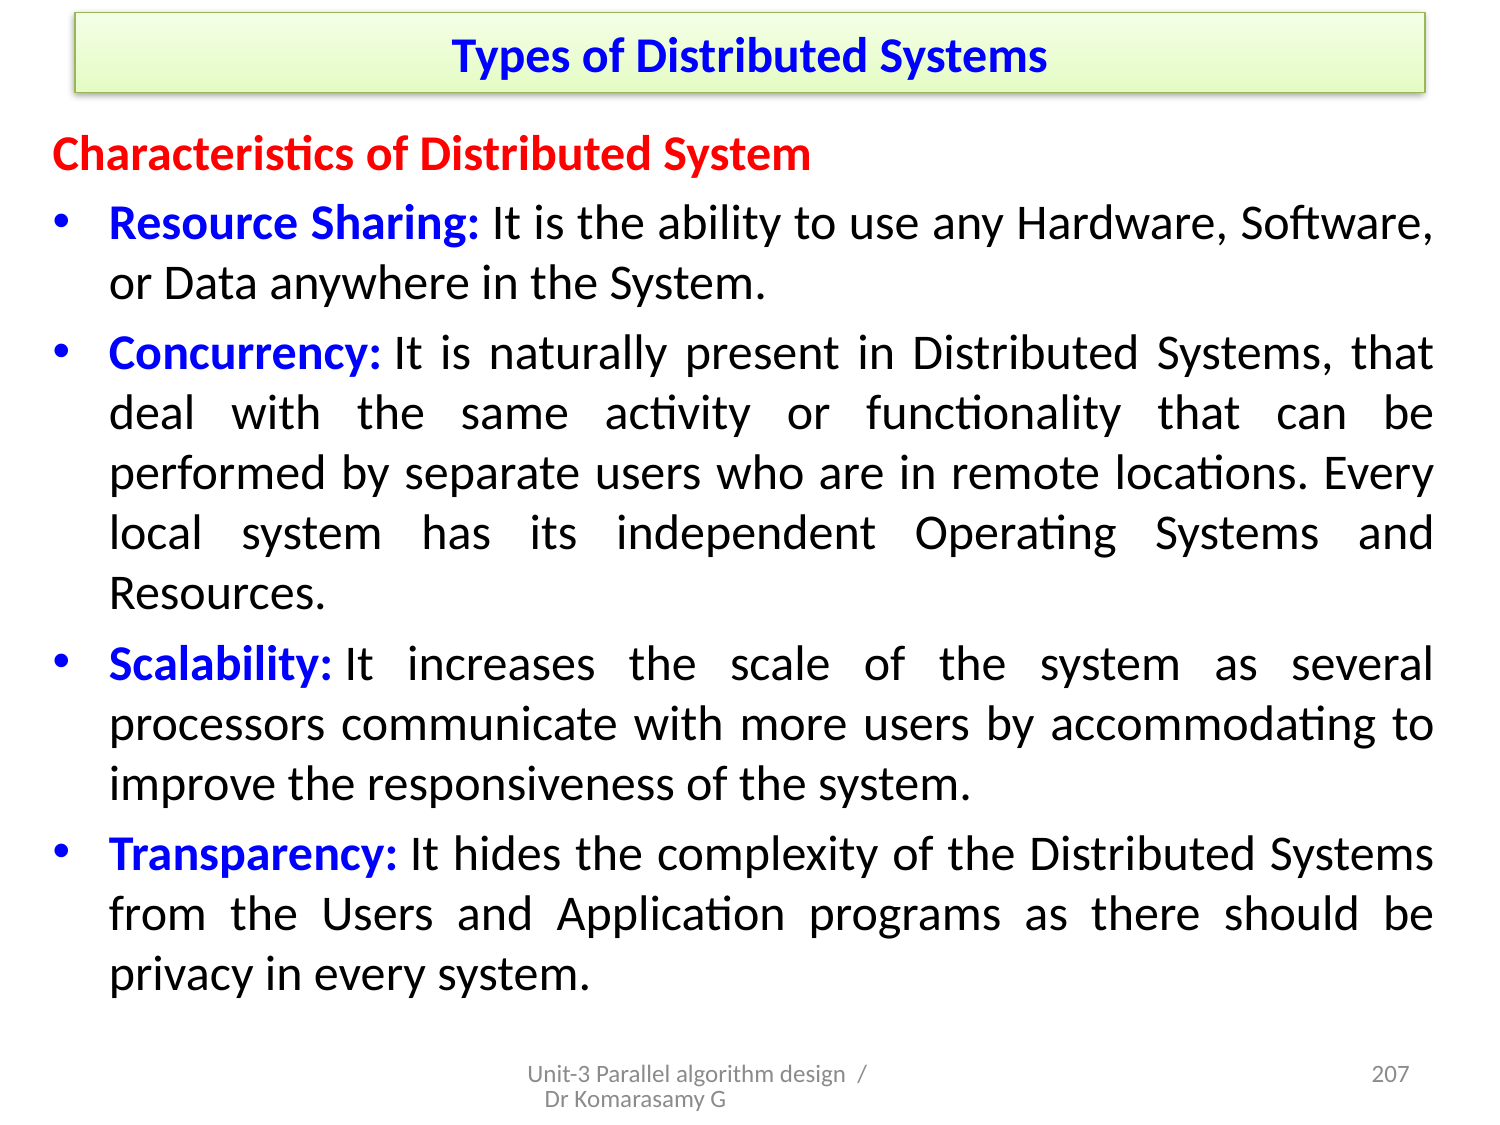

# Types of Distributed Systems
Characteristics of Distributed System
Resource Sharing: It is the ability to use any Hardware, Software, or Data anywhere in the System.
Concurrency: It is naturally present in Distributed Systems, that deal with the same activity or functionality that can be performed by separate users who are in remote locations. Every local system has its independent Operating Systems and Resources.
Scalability: It increases the scale of the system as several processors communicate with more users by accommodating to improve the responsiveness of the system.
Transparency: It hides the complexity of the Distributed Systems from the Users and Application programs as there should be privacy in every system.
Unit-3 Parallel algorithm design  /                     Dr Komarasamy G
207